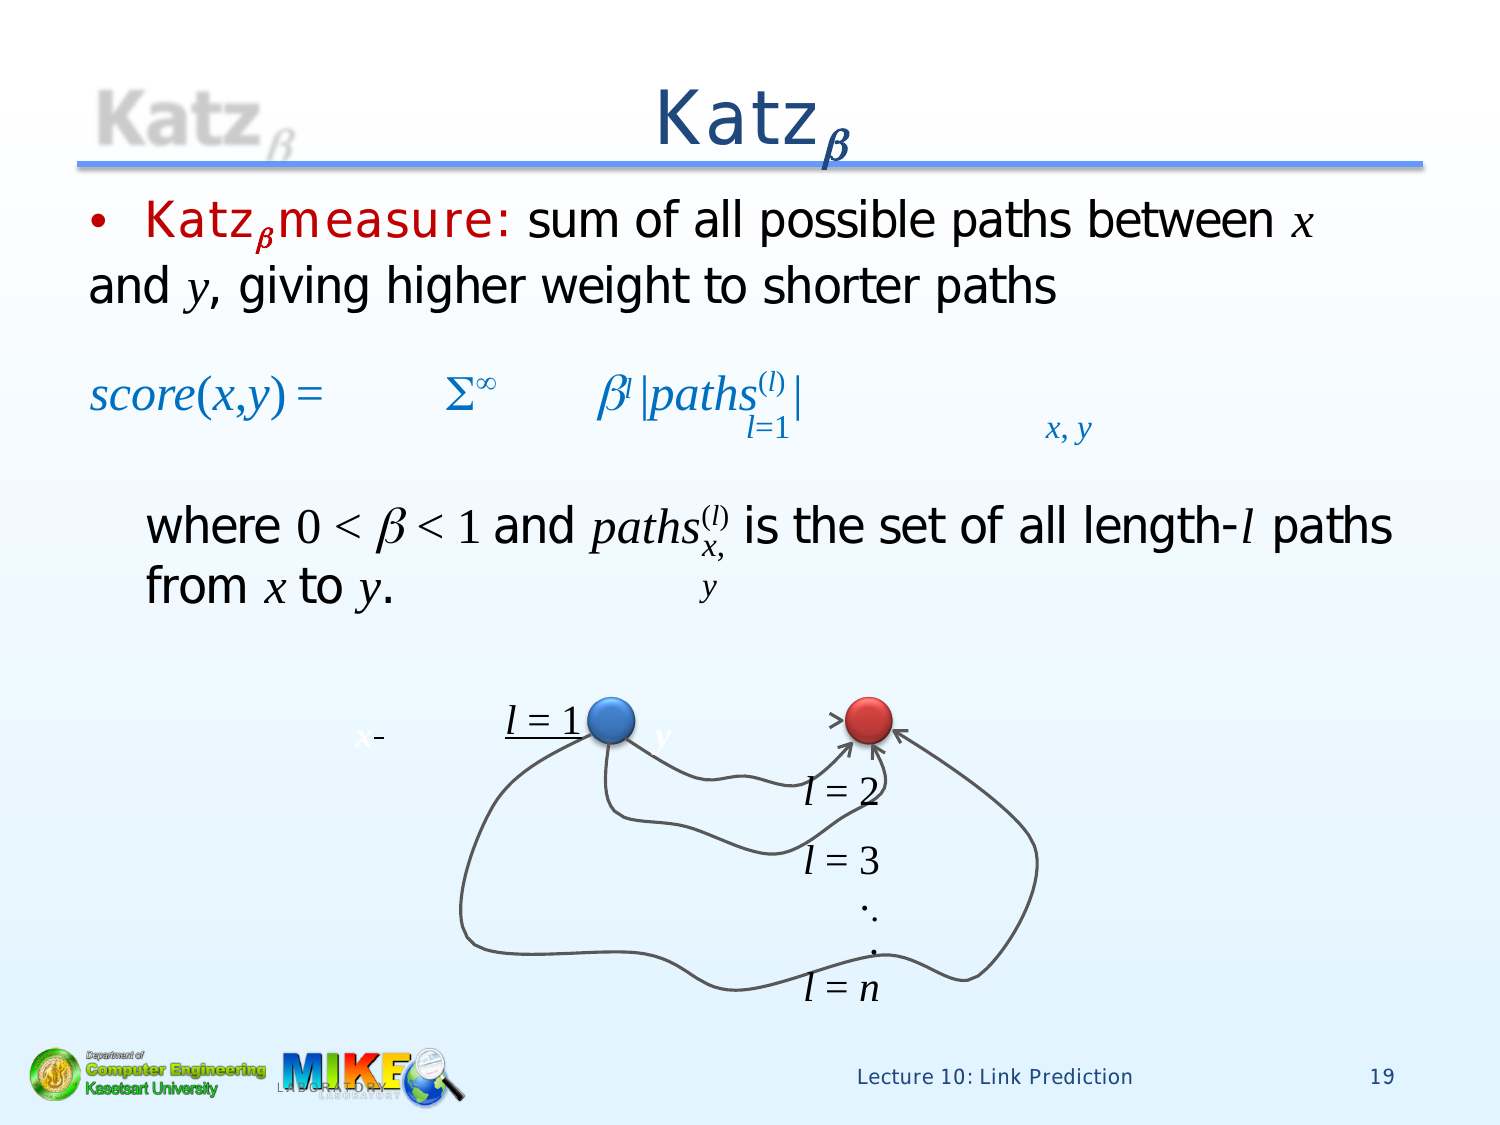

# Katzβ

Katzβ measure: sum of all possible paths between x
and y, giving higher weight to shorter paths

score(x,y)	=	Σ∞	βl |paths(l) |
					l=1		x, y
where 0 < β < 1 and paths(l)  is the set of all length-l paths
x, y
from x to y.

x 	l = 1	y
l = 2
l = 3
..
.
l = n

Lecture 10: Link Prediction
19